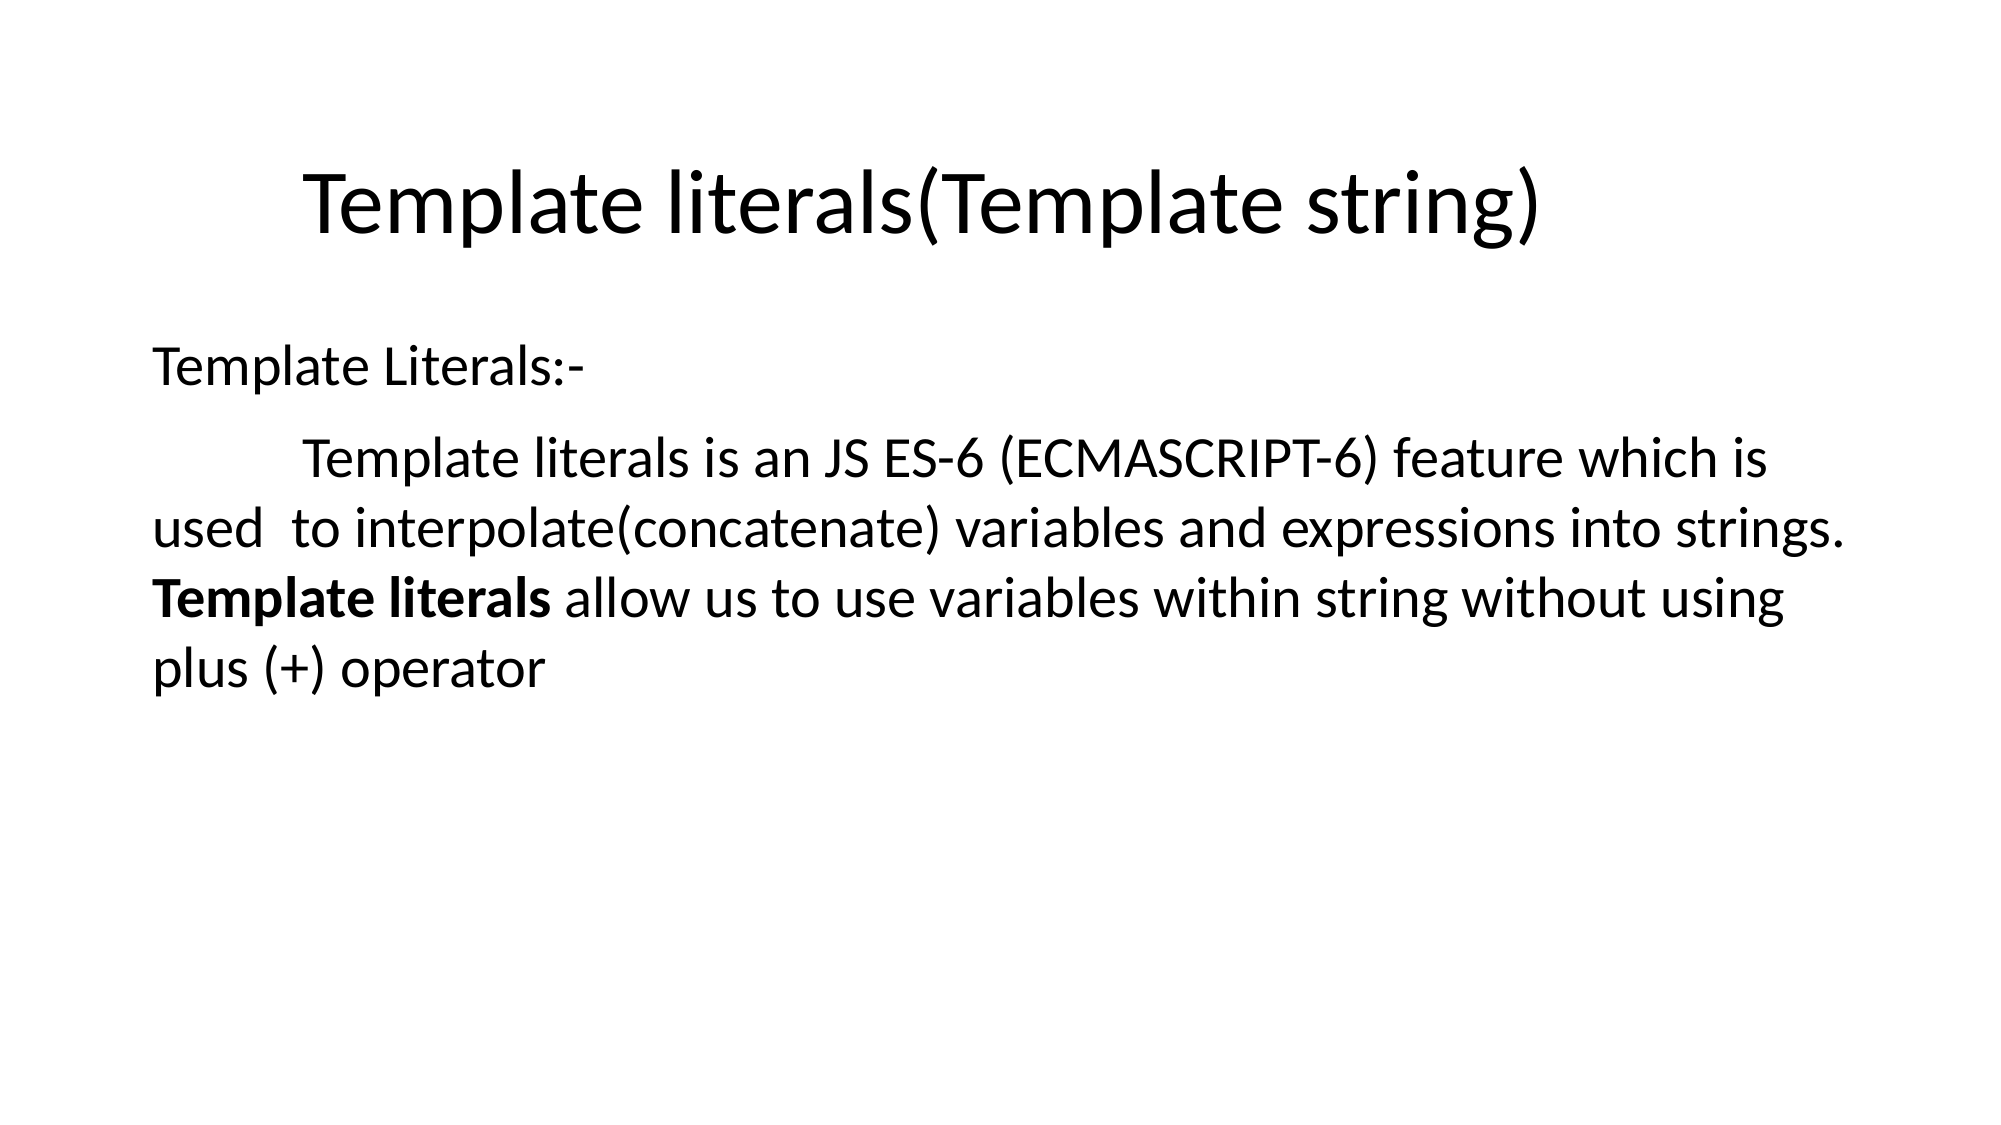

# Template literals(Template string)
Template Literals:-
	Template literals is an JS ES-6 (ECMASCRIPT-6) feature which is used  to interpolate(concatenate) variables and expressions into strings. Template literals allow us to use variables within string without using plus (+) operator